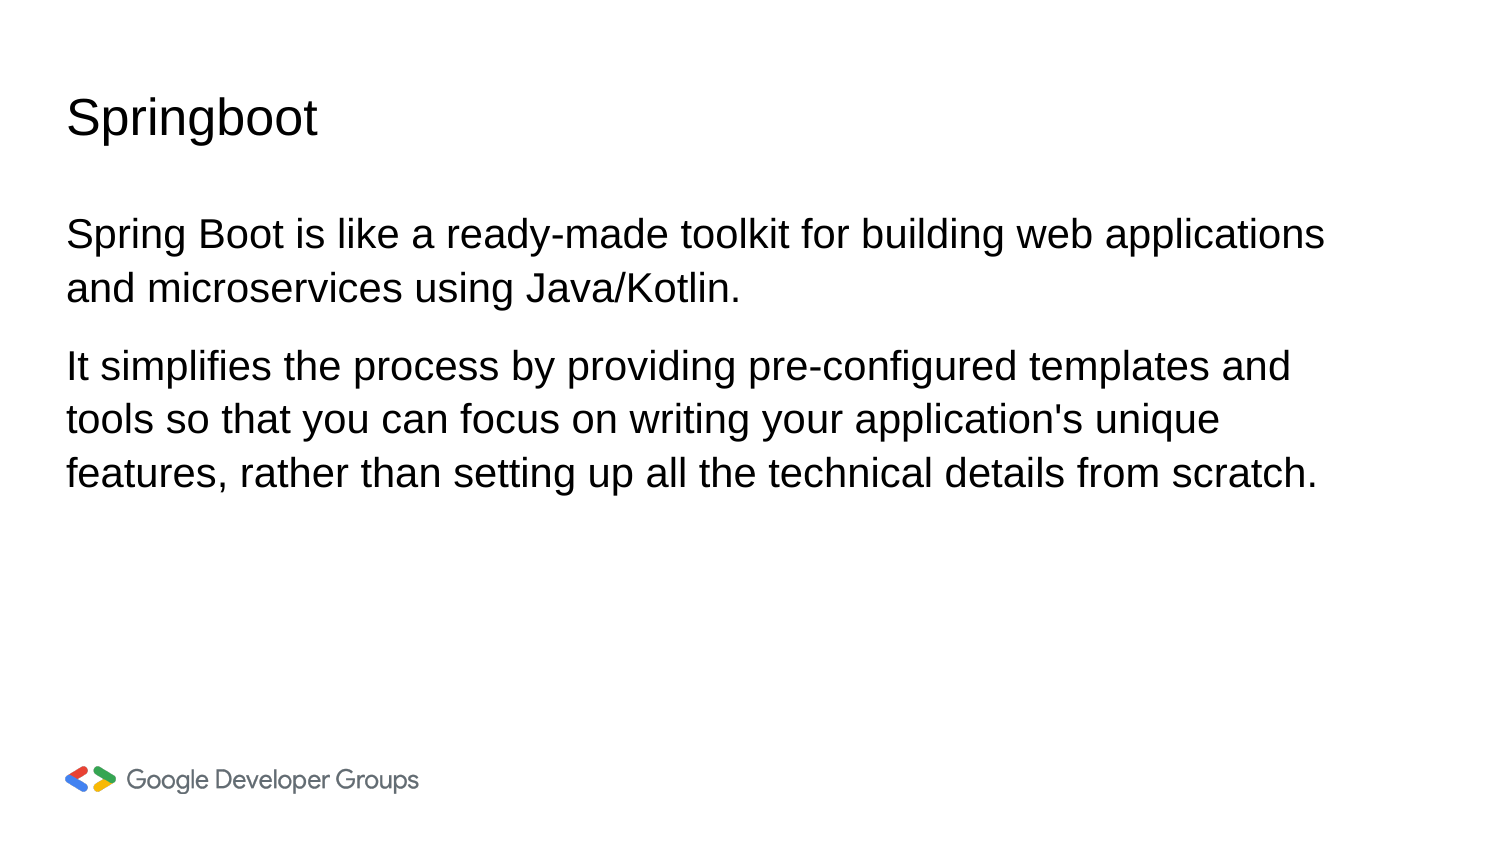

# Springboot
Spring Boot is like a ready-made toolkit for building web applications and microservices using Java/Kotlin.
It simplifies the process by providing pre-configured templates and tools so that you can focus on writing your application's unique features, rather than setting up all the technical details from scratch.